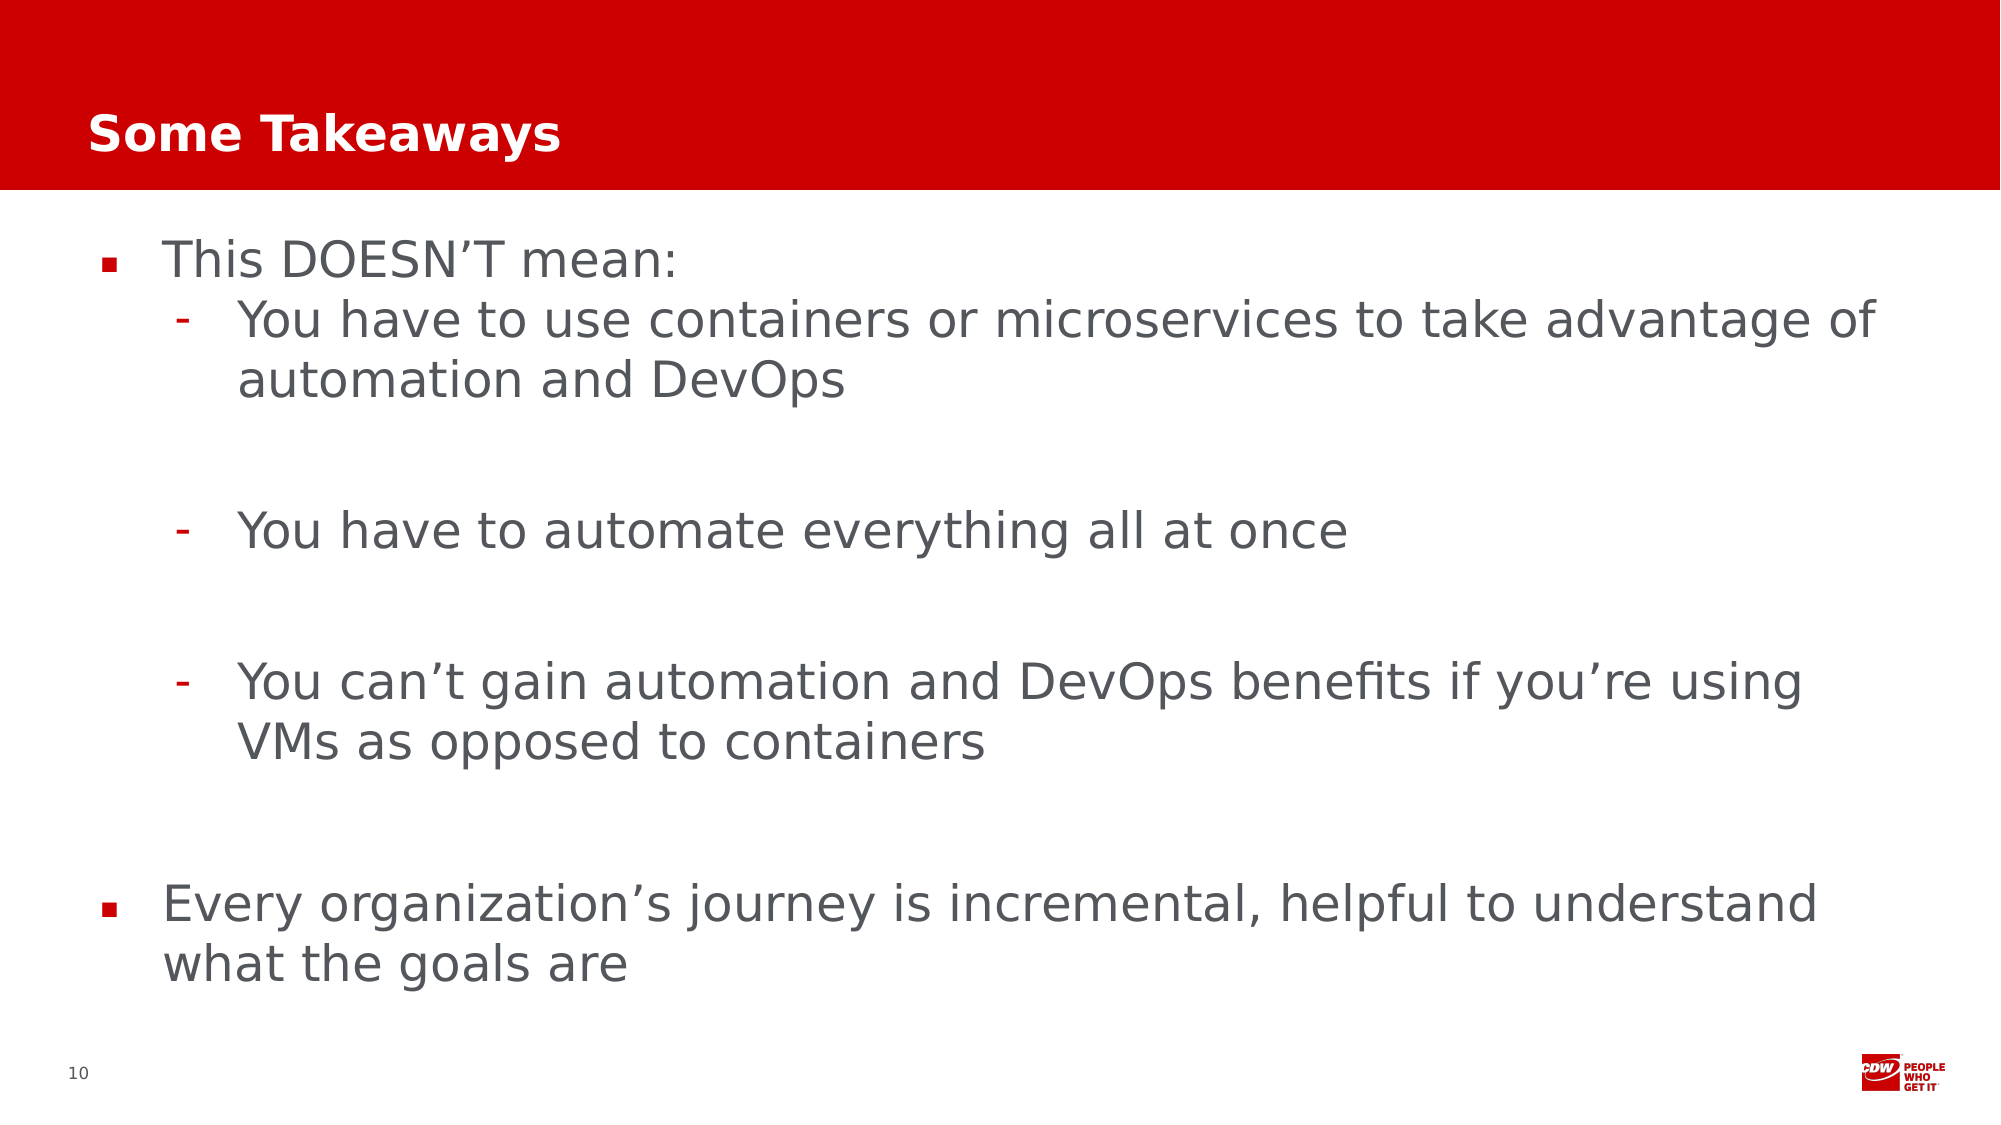

# Some Takeaways
This DOESN’T mean:
You have to use containers or microservices to take advantage of automation and DevOps

You have to automate everything all at once

You can’t gain automation and DevOps benefits if you’re using VMs as opposed to containers

Every organization’s journey is incremental, helpful to understand what the goals are
10